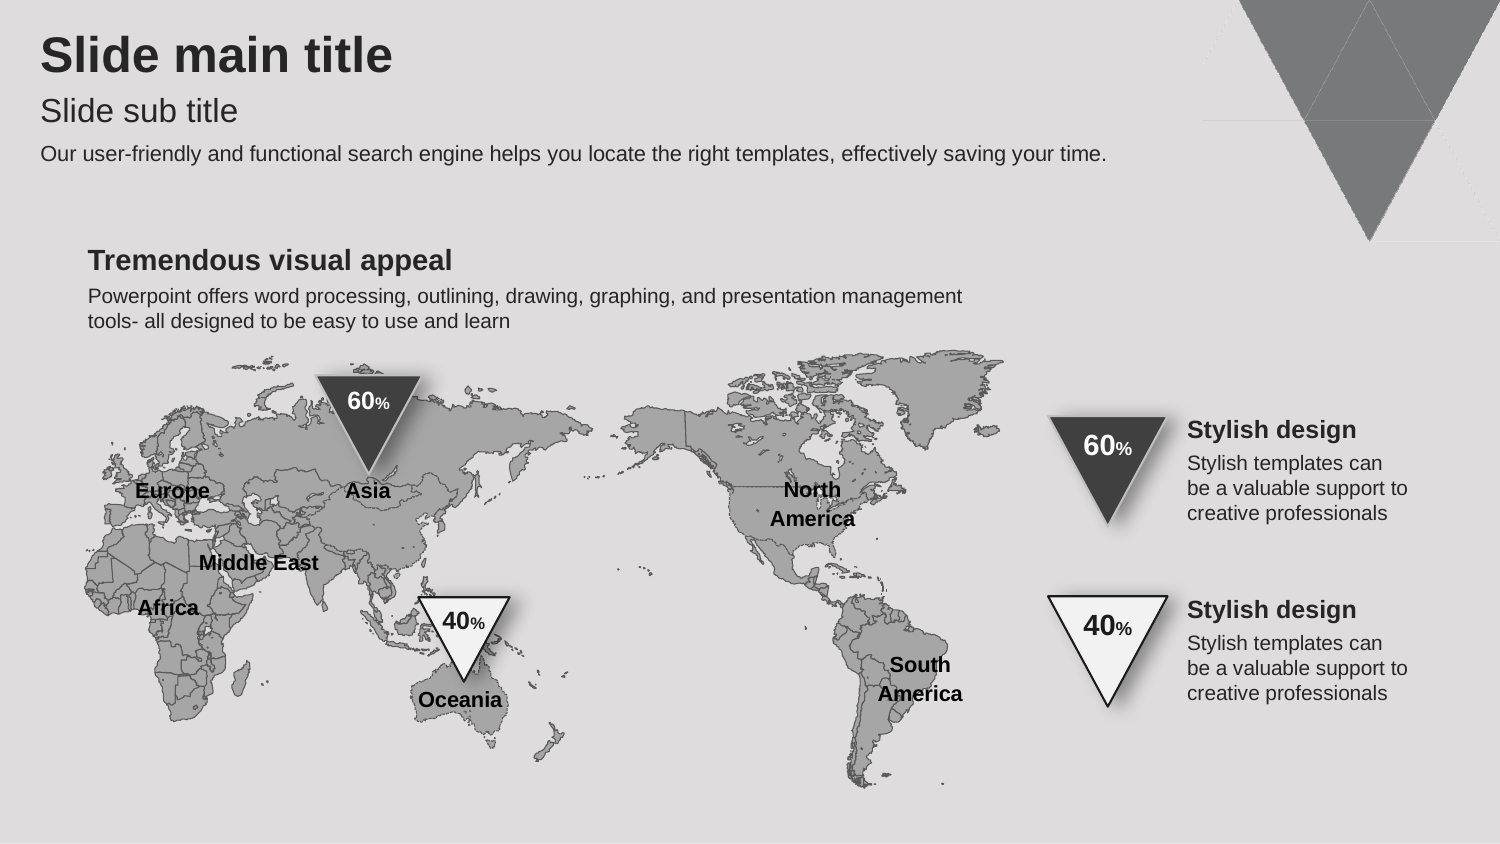

Slide main title
Slide sub title
Our user-friendly and functional search engine helps you locate the right templates, effectively saving your time.
Tremendous visual appeal
Powerpoint offers word processing, outlining, drawing, graphing, and presentation management tools- all designed to be easy to use and learn

60%

60%
Stylish design
Stylish templates can
be a valuable support to creative professionals
North
America
Europe
Asia
Middle East
Africa
South
America
Oceania

40%
Stylish design
Stylish templates can
be a valuable support to creative professionals

40%